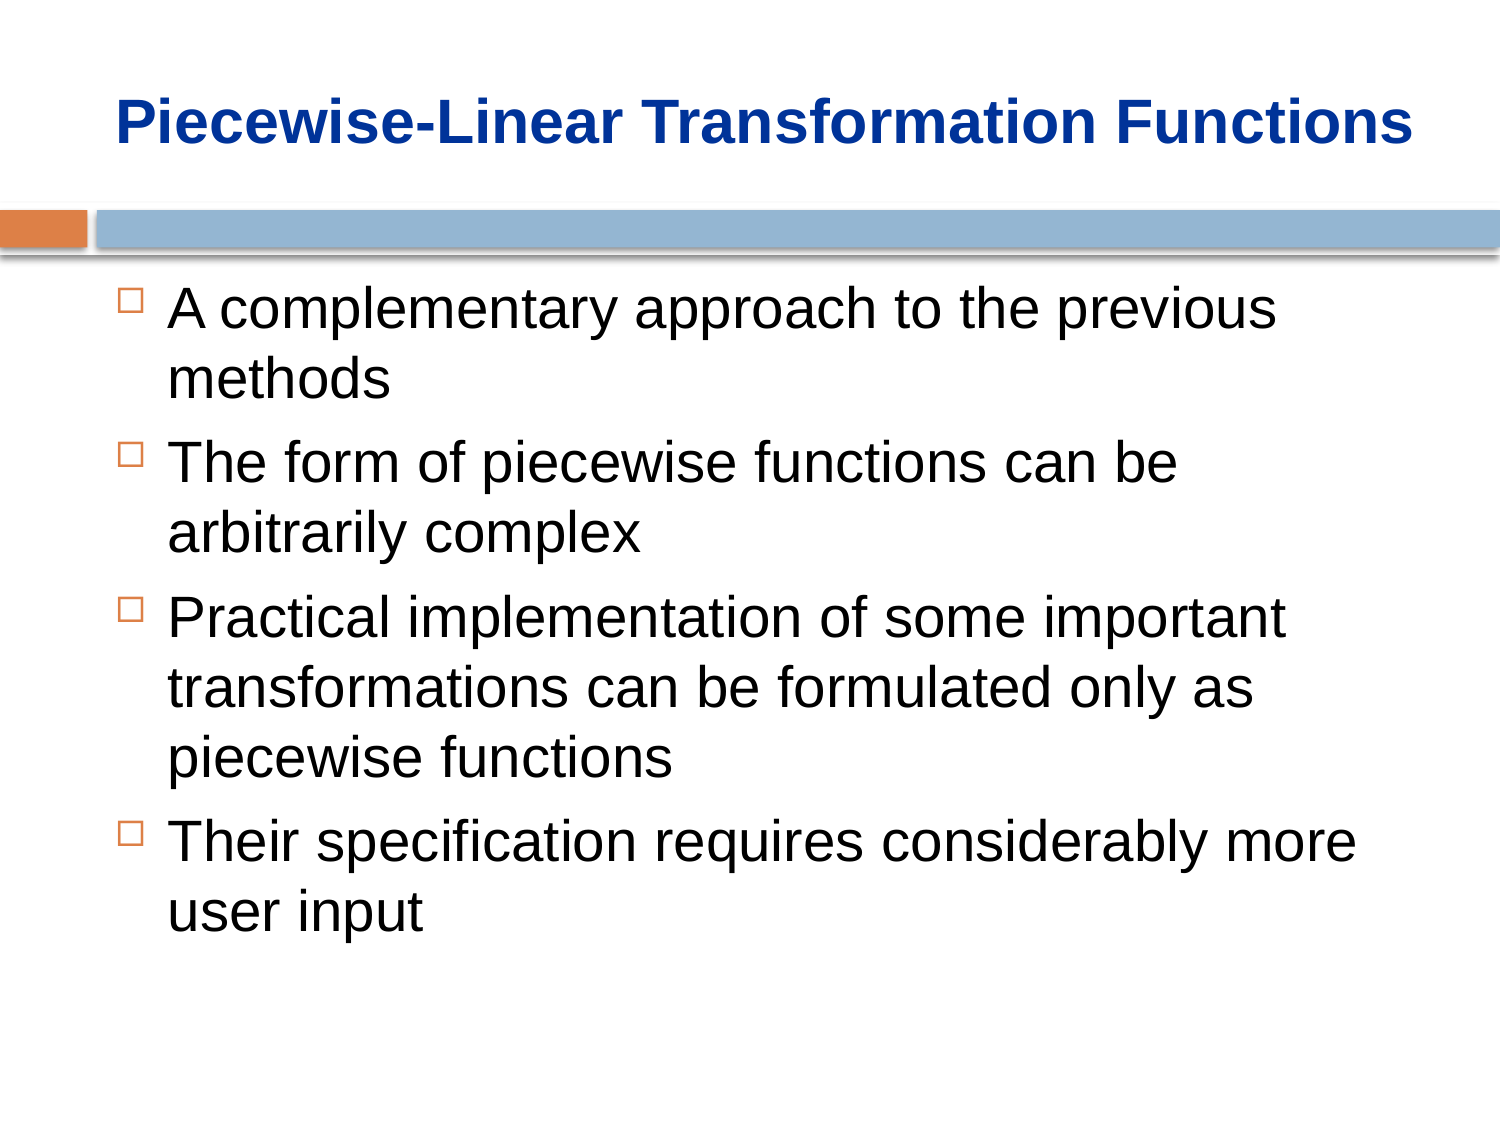

# Piecewise-Linear Transformation Functions
A complementary approach to the previous methods
The form of piecewise functions can be arbitrarily complex
Practical implementation of some important transformations can be formulated only as piecewise functions
Their specification requires considerably more user input